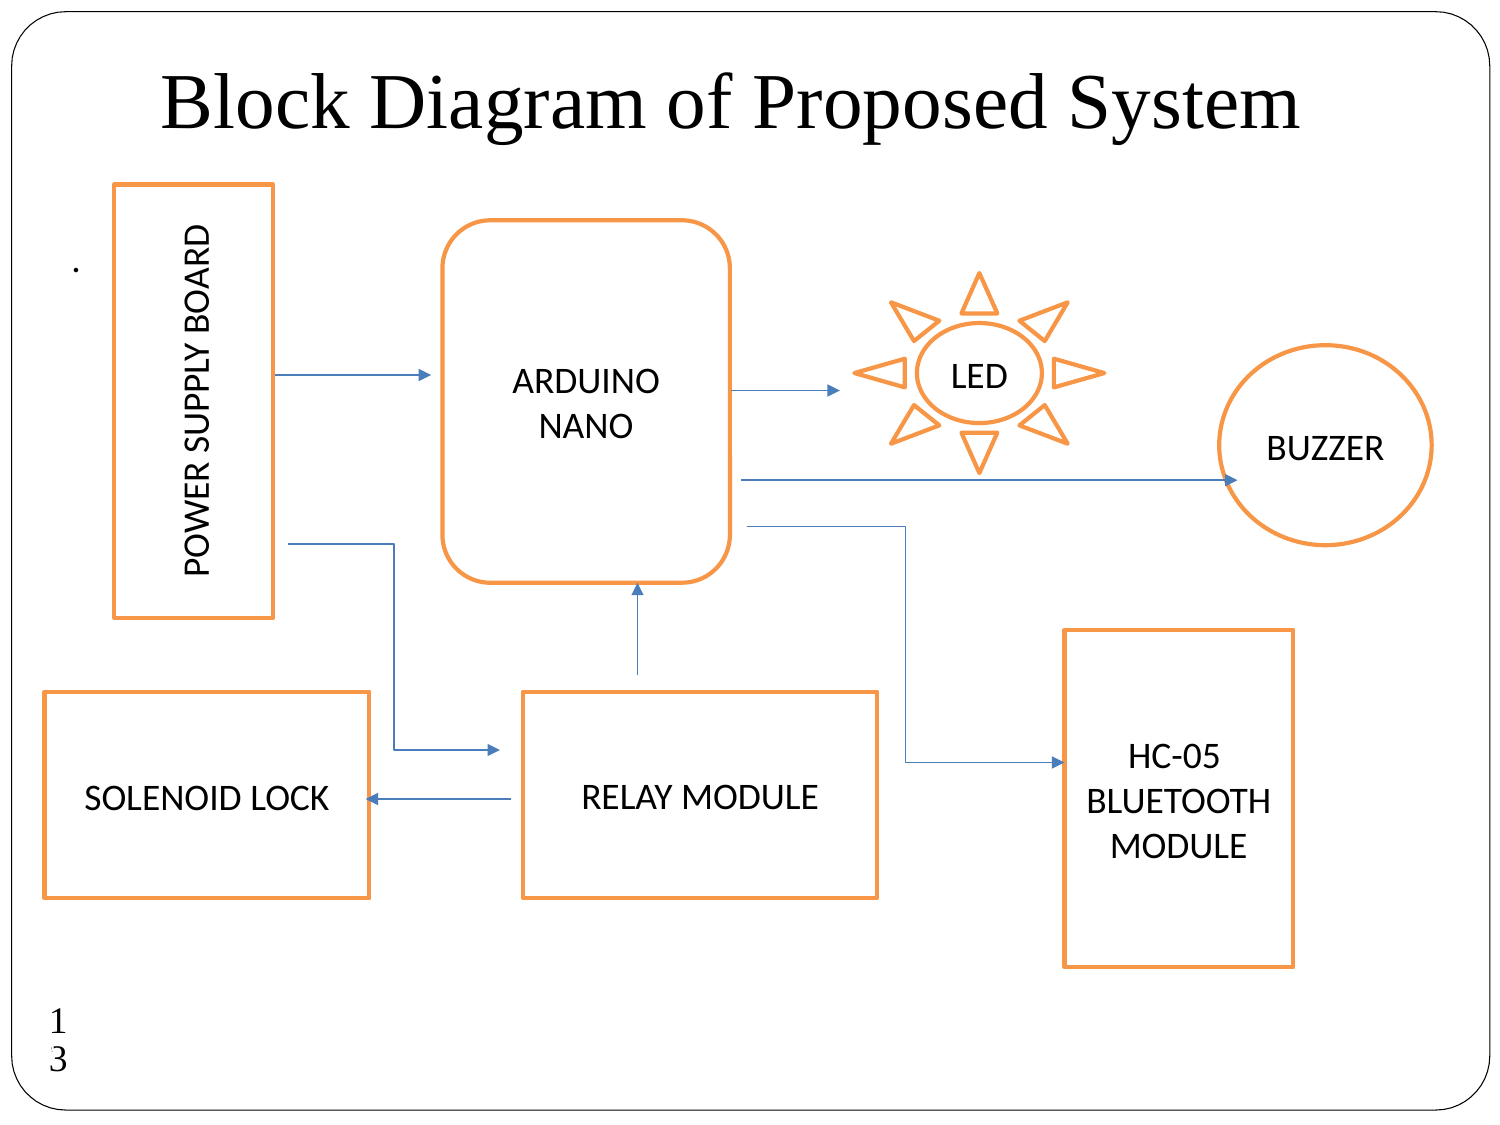

# Block Diagram of Proposed System
POWER SUPPLY BOARD
ARDUINO
NANO
.
LED
BUZZER
HC-05
BLUETOOTH
MODULE
RELAY MODULE
SOLENOID LOCK
13